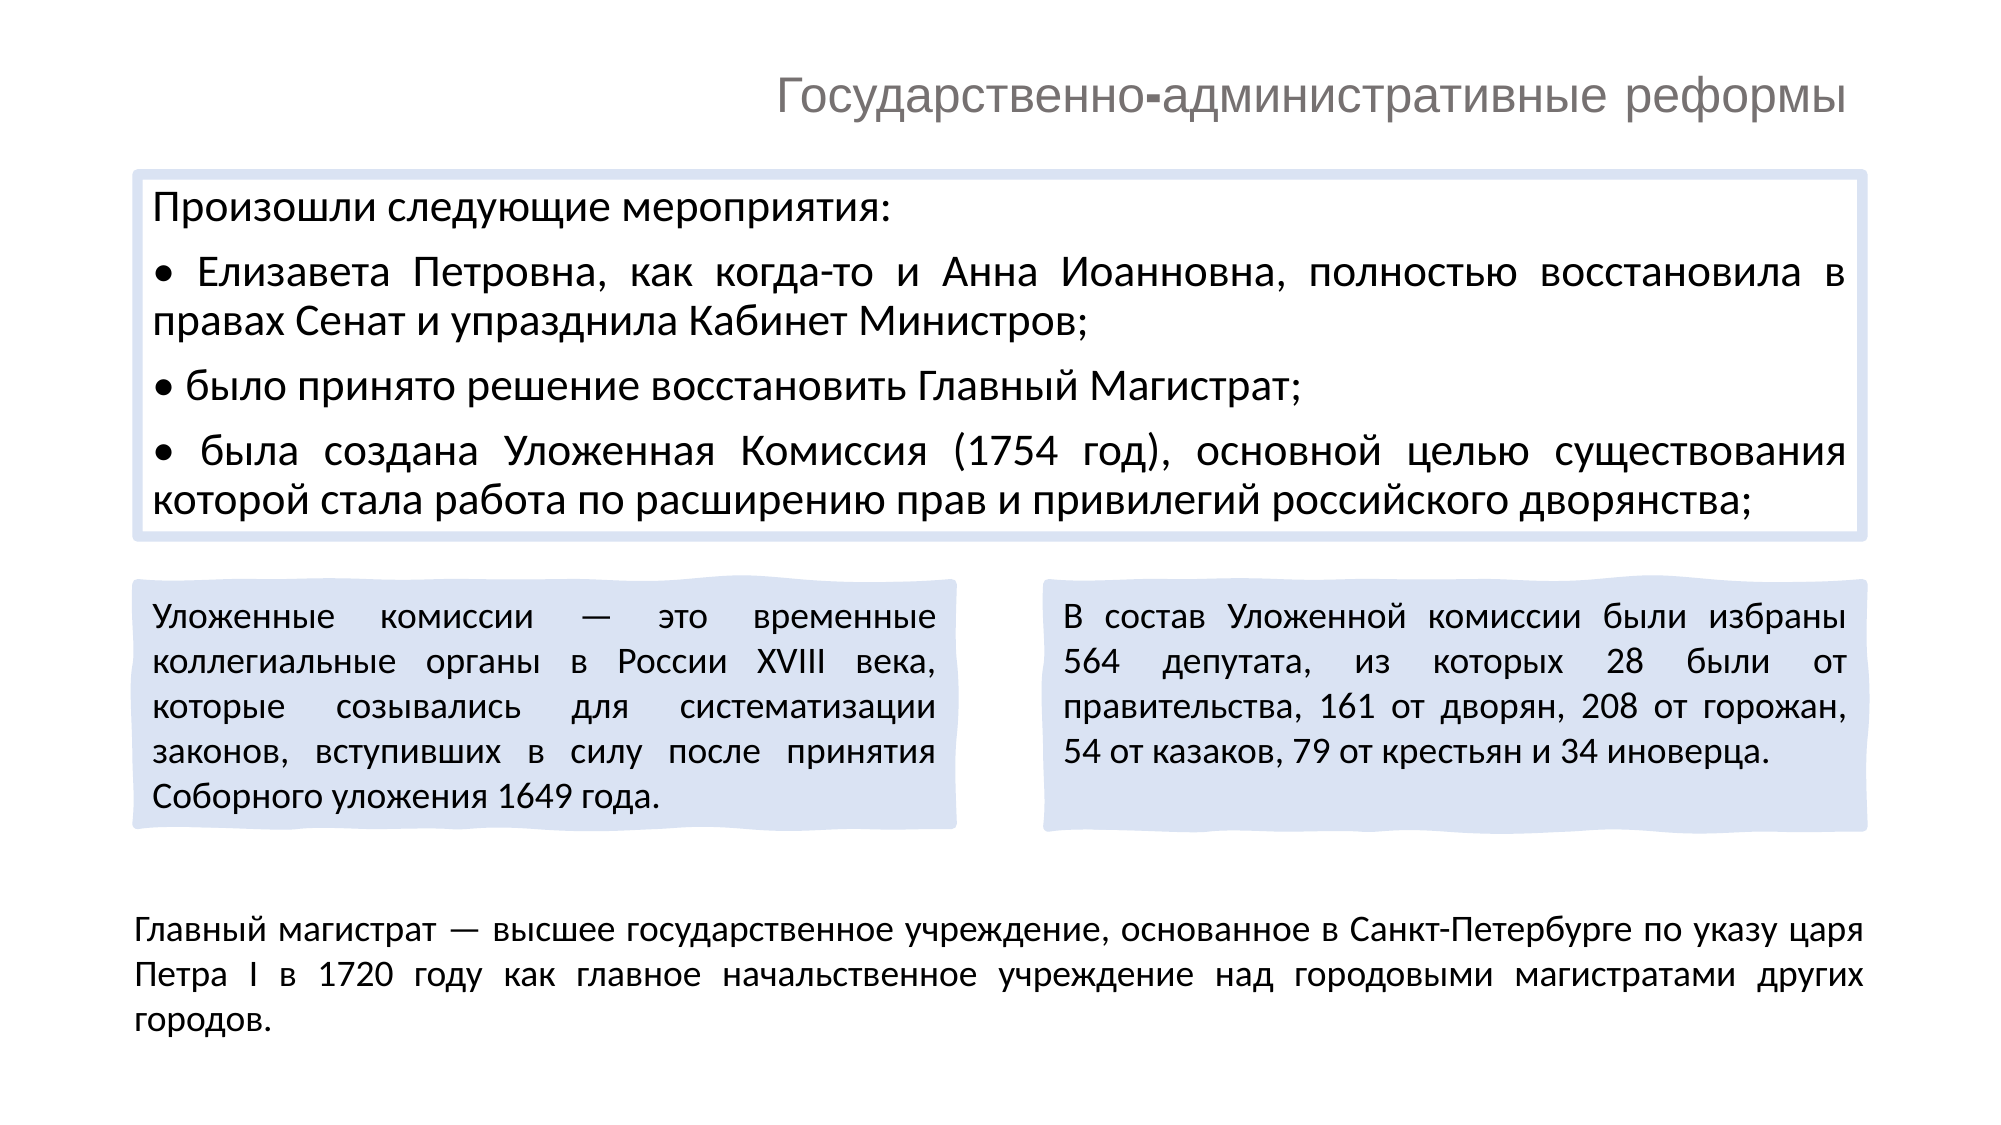

# Государственно-административные реформы
Произошли следующие мероприятия:
• Елизавета Петровна, как когда-то и Анна Иоанновна, полностью восстановила в правах Сенат и упразднила Кабинет Министров;
• было принято решение восстановить Главный Магистрат;
• была создана Уложенная Комиссия (1754 год), основной целью существования которой стала работа по расширению прав и привилегий российского дворянства;
Уложенные комиссии — это временные коллегиальные органы в России XVIII века, которые созывались для систематизации законов, вступивших в силу после принятия Соборного уложения 1649 года.
В состав Уложенной комиссии были избраны 564 депутата, из которых 28 были от правительства, 161 от дворян, 208 от горожан, 54 от казаков, 79 от крестьян и 34 иноверца.
Главный магистрат — высшее государственное учреждение, основанное в Санкт-Петербурге по указу царя Петра I в 1720 году как главное начальственное учреждение над городовыми магистратами других городов.